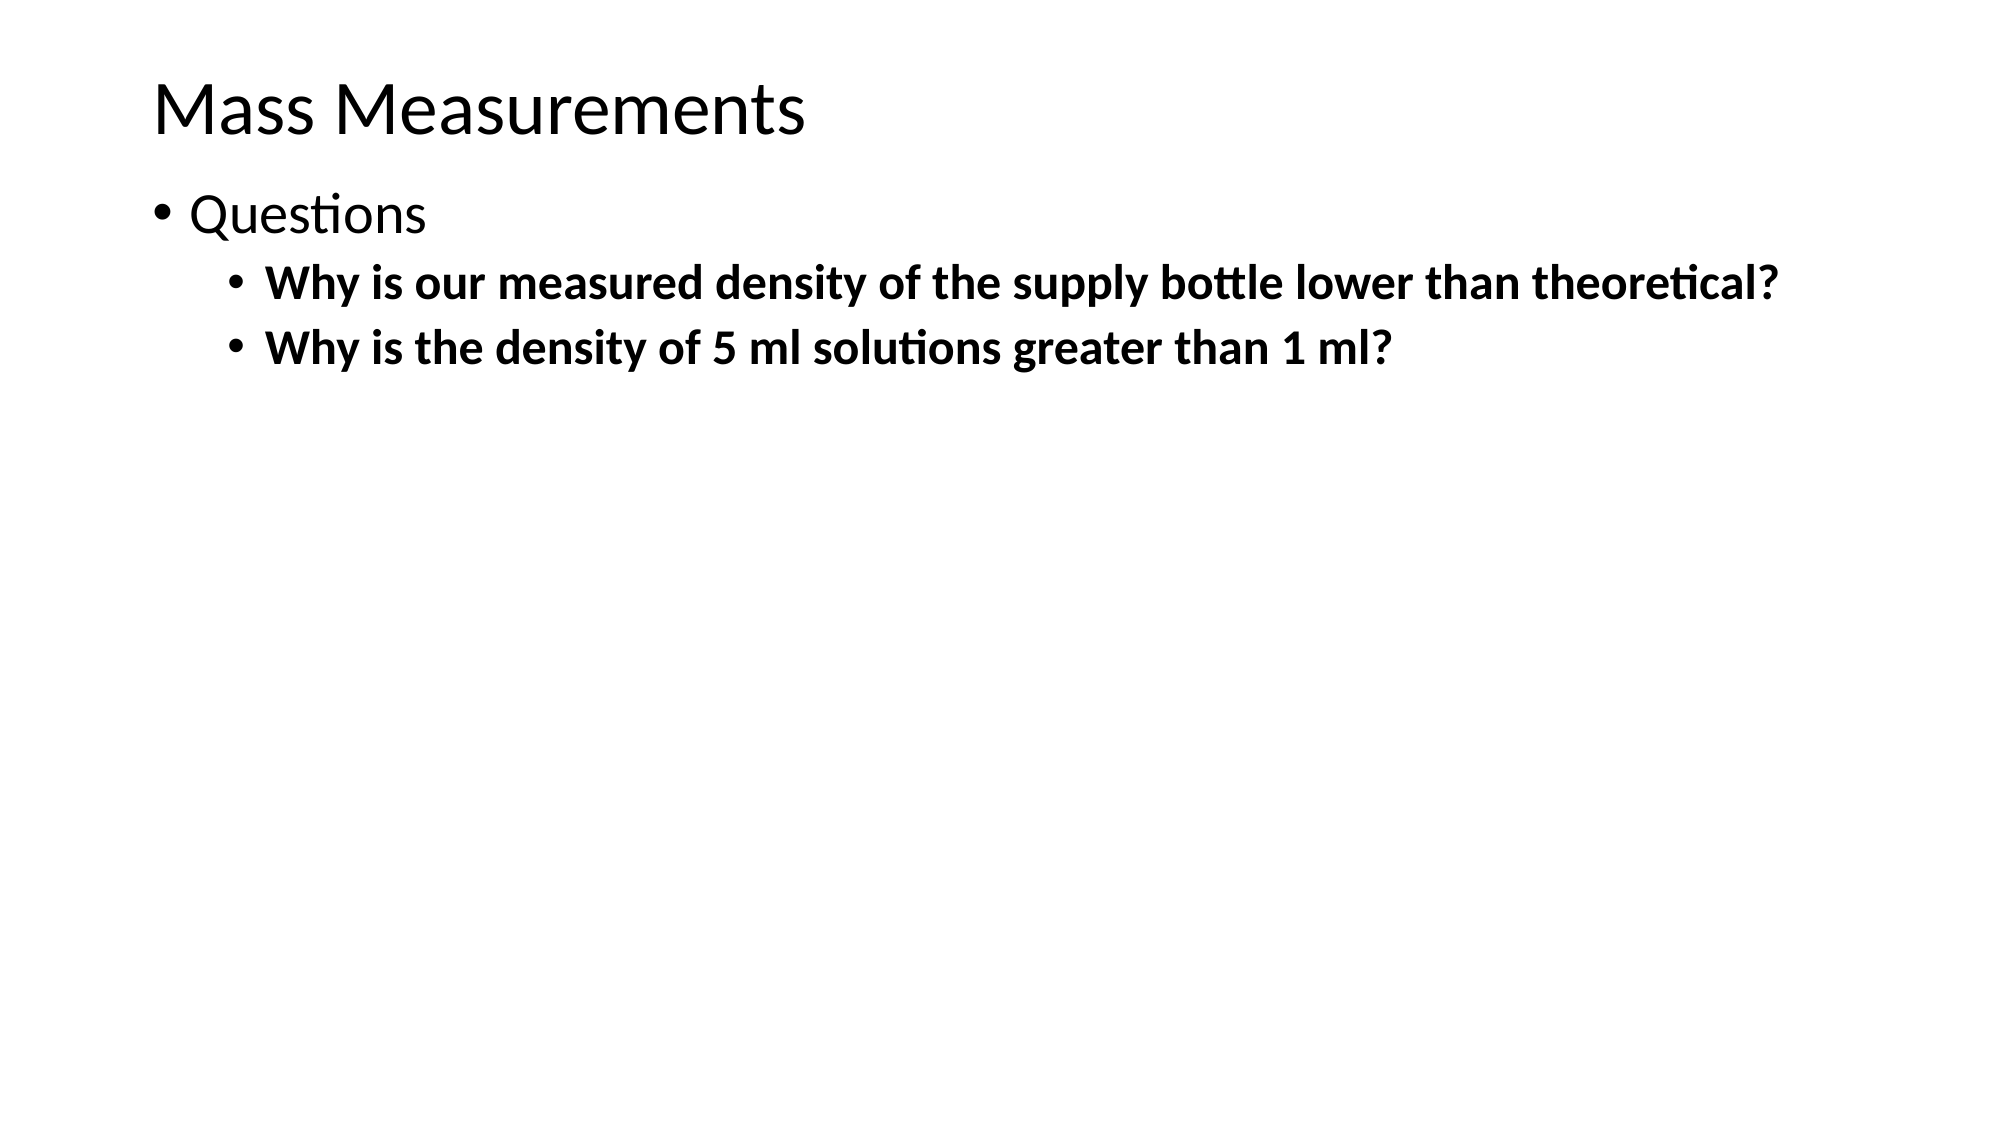

Mass Measurements
Questions
Why is our measured density of the supply bottle lower than theoretical?
Why is the density of 5 ml solutions greater than 1 ml?